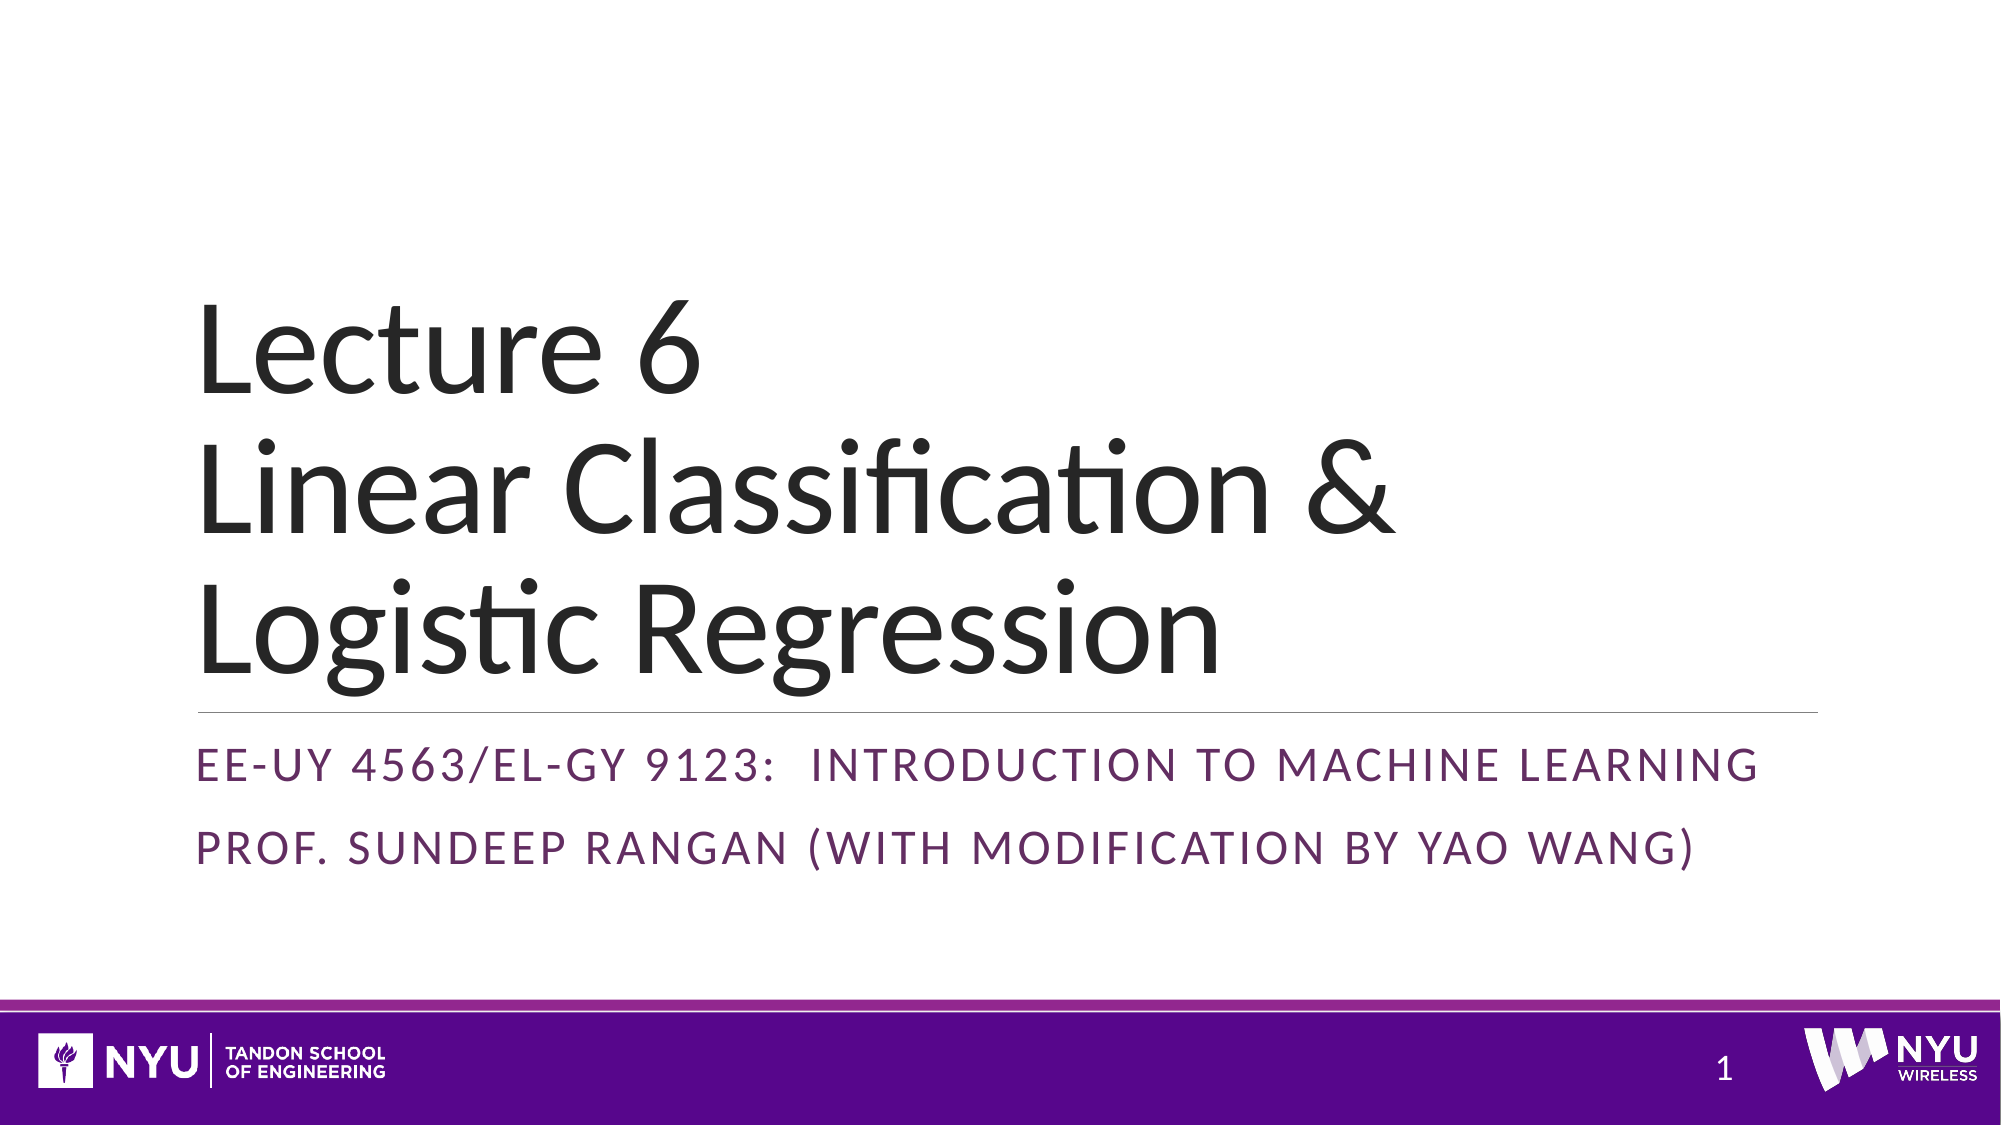

# Lecture 6 Linear Classification & Logistic Regression
EE-uy 4563/EL-GY 9123:  Introduction to machine learning
Prof. Sundeep rangan (with Modification by Yao Wang)
1